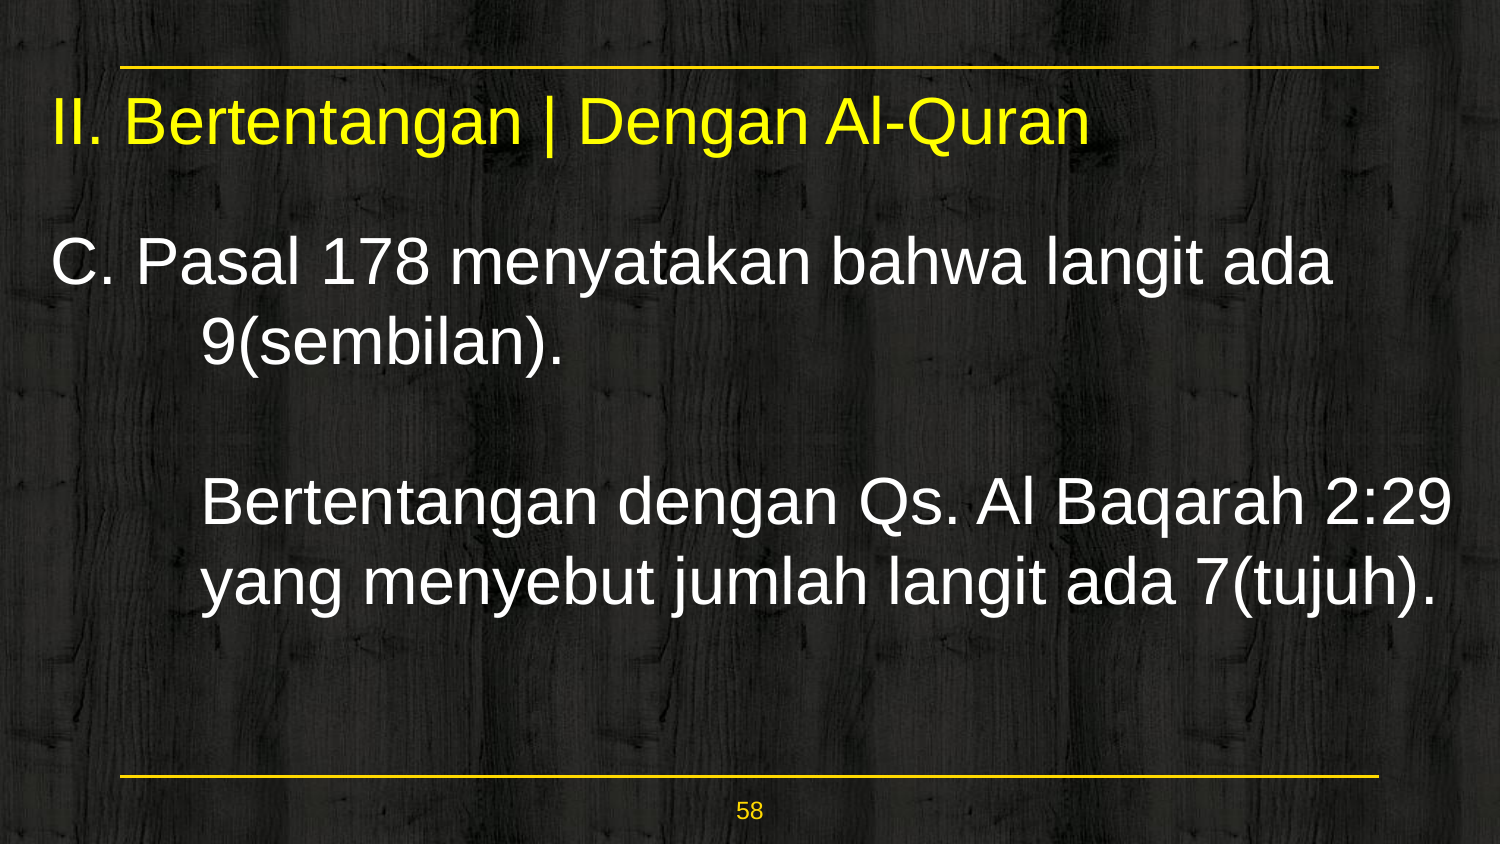

II. Bertentangan | Dengan Al-Quran

C. Pasal 178 menyatakan bahwa langit ada
	9(sembilan).

	Bertentangan dengan Qs. Al Baqarah 2:29
	yang menyebut jumlah langit ada 7(tujuh).
58